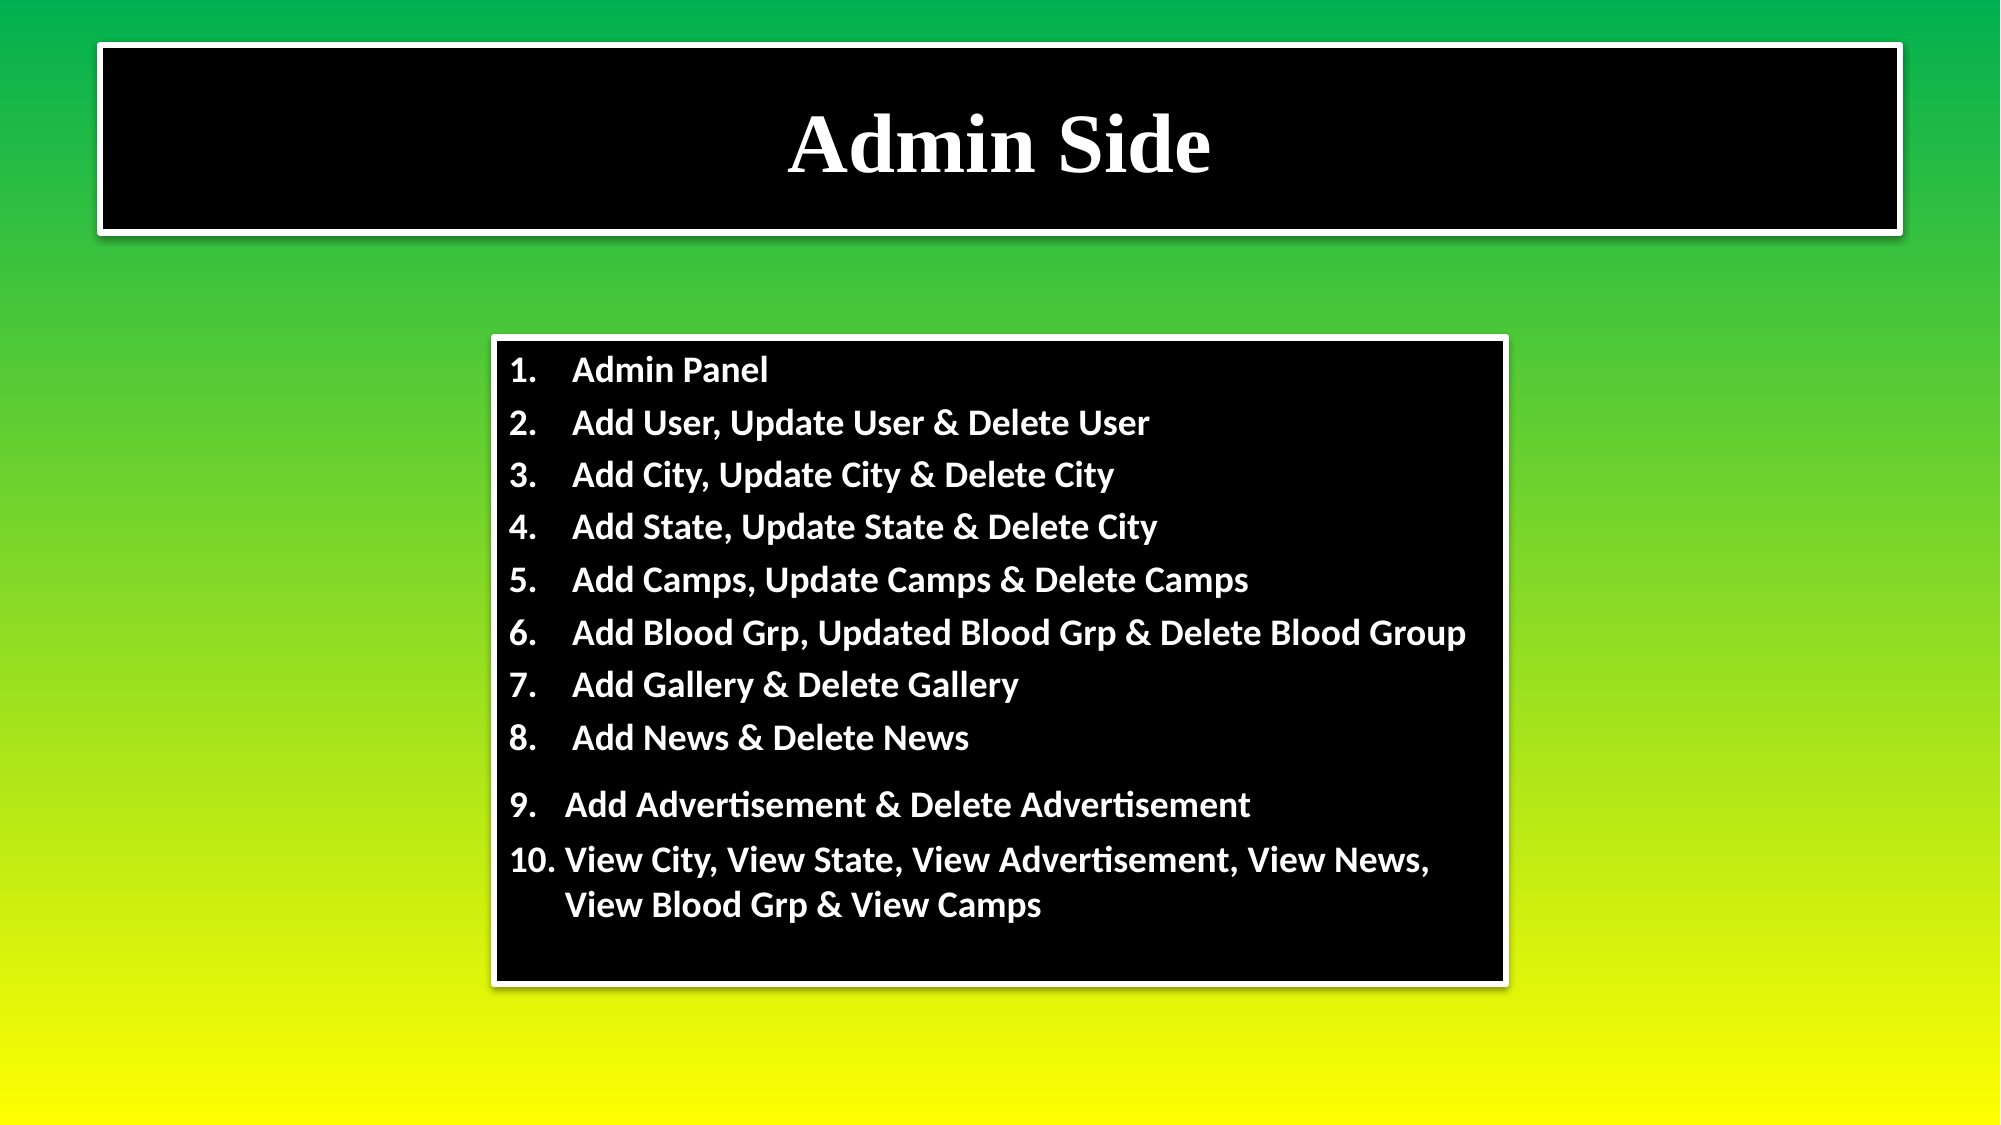

# Admin Side
Admin Panel
Add User, Update User & Delete User
Add City, Update City & Delete City
Add State, Update State & Delete City
Add Camps, Update Camps & Delete Camps
Add Blood Grp, Updated Blood Grp & Delete Blood Group
Add Gallery & Delete Gallery
Add News & Delete News
Add Advertisement & Delete Advertisement
View City, View State, View Advertisement, View News, View Blood Grp & View Camps